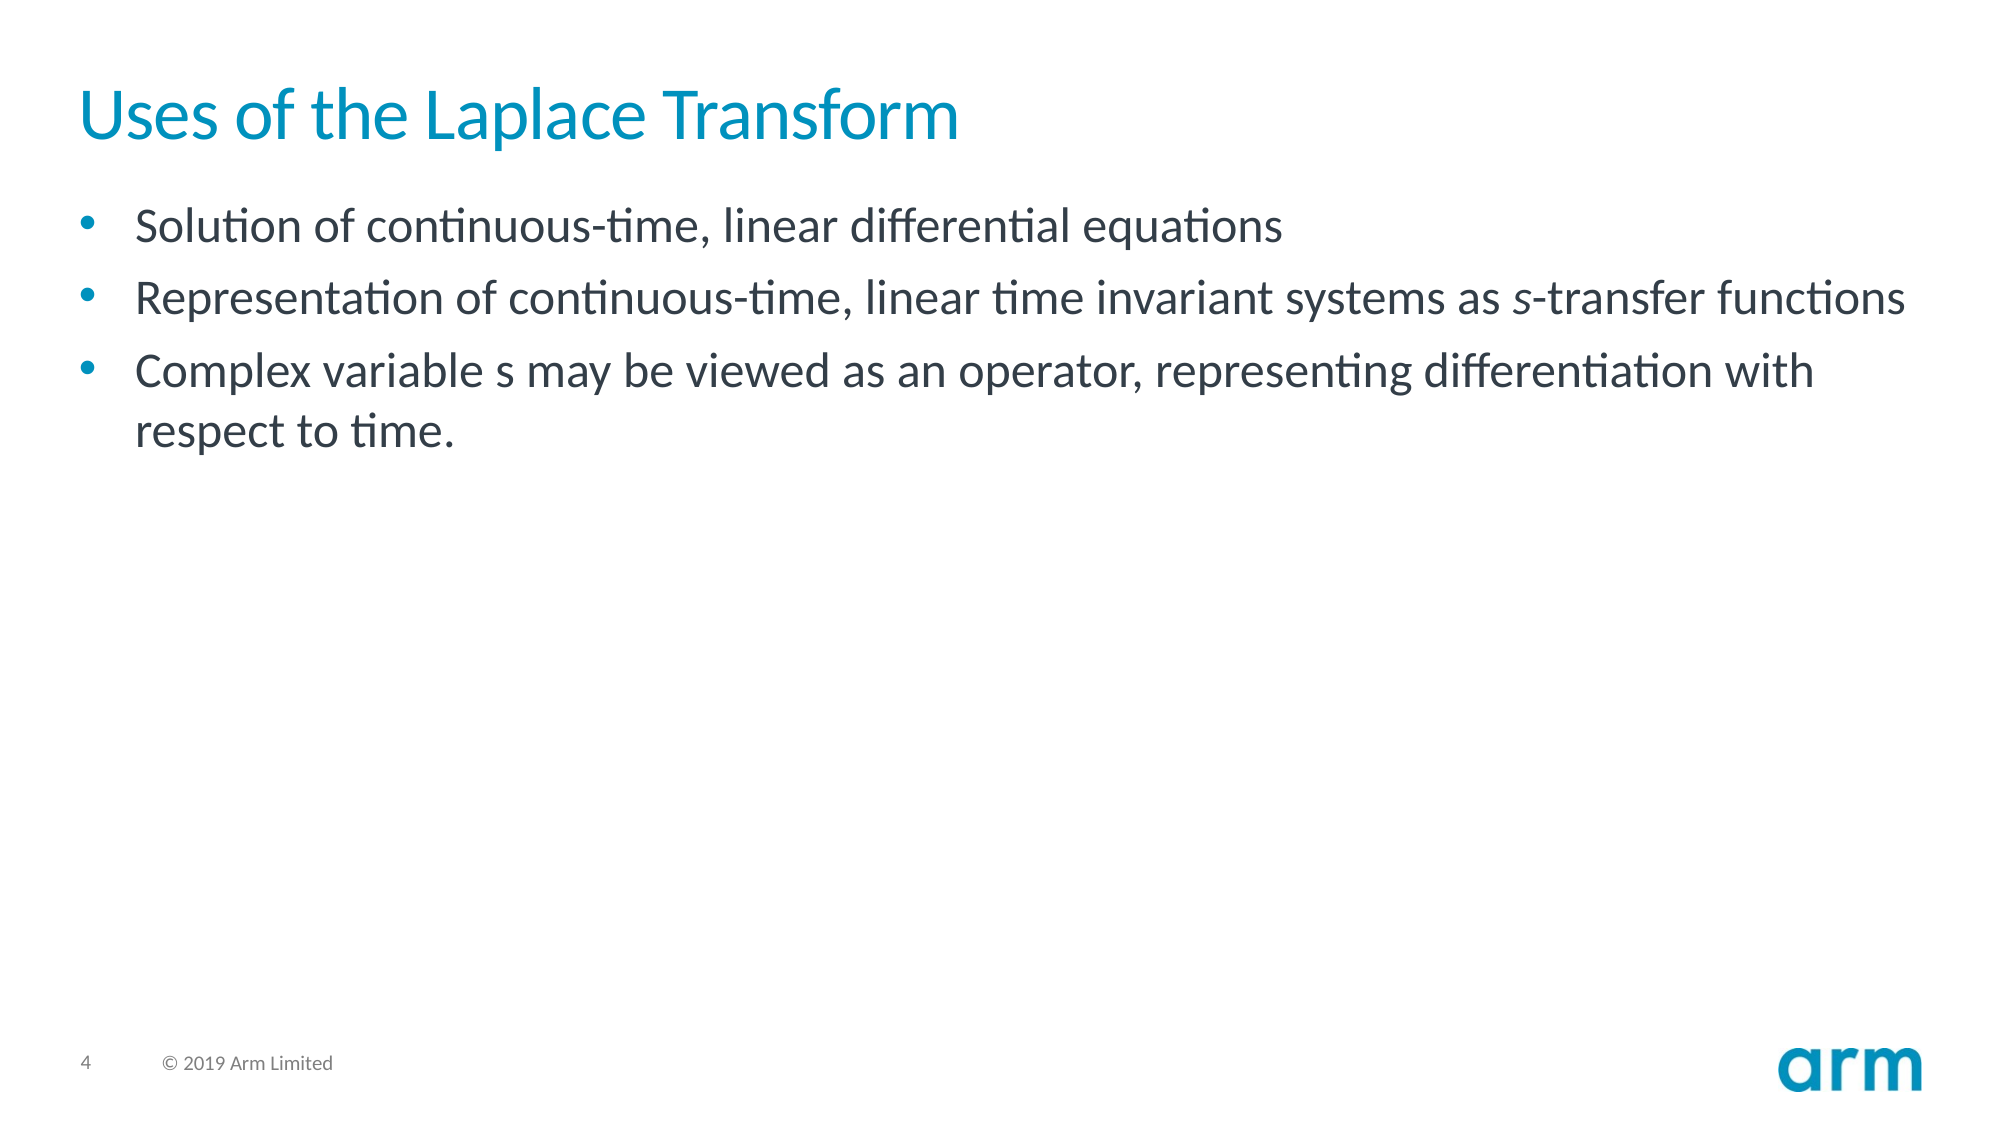

# Uses of the Laplace Transform
Solution of continuous-time, linear differential equations
Representation of continuous-time, linear time invariant systems as s-transfer functions
Complex variable s may be viewed as an operator, representing differentiation with respect to time.